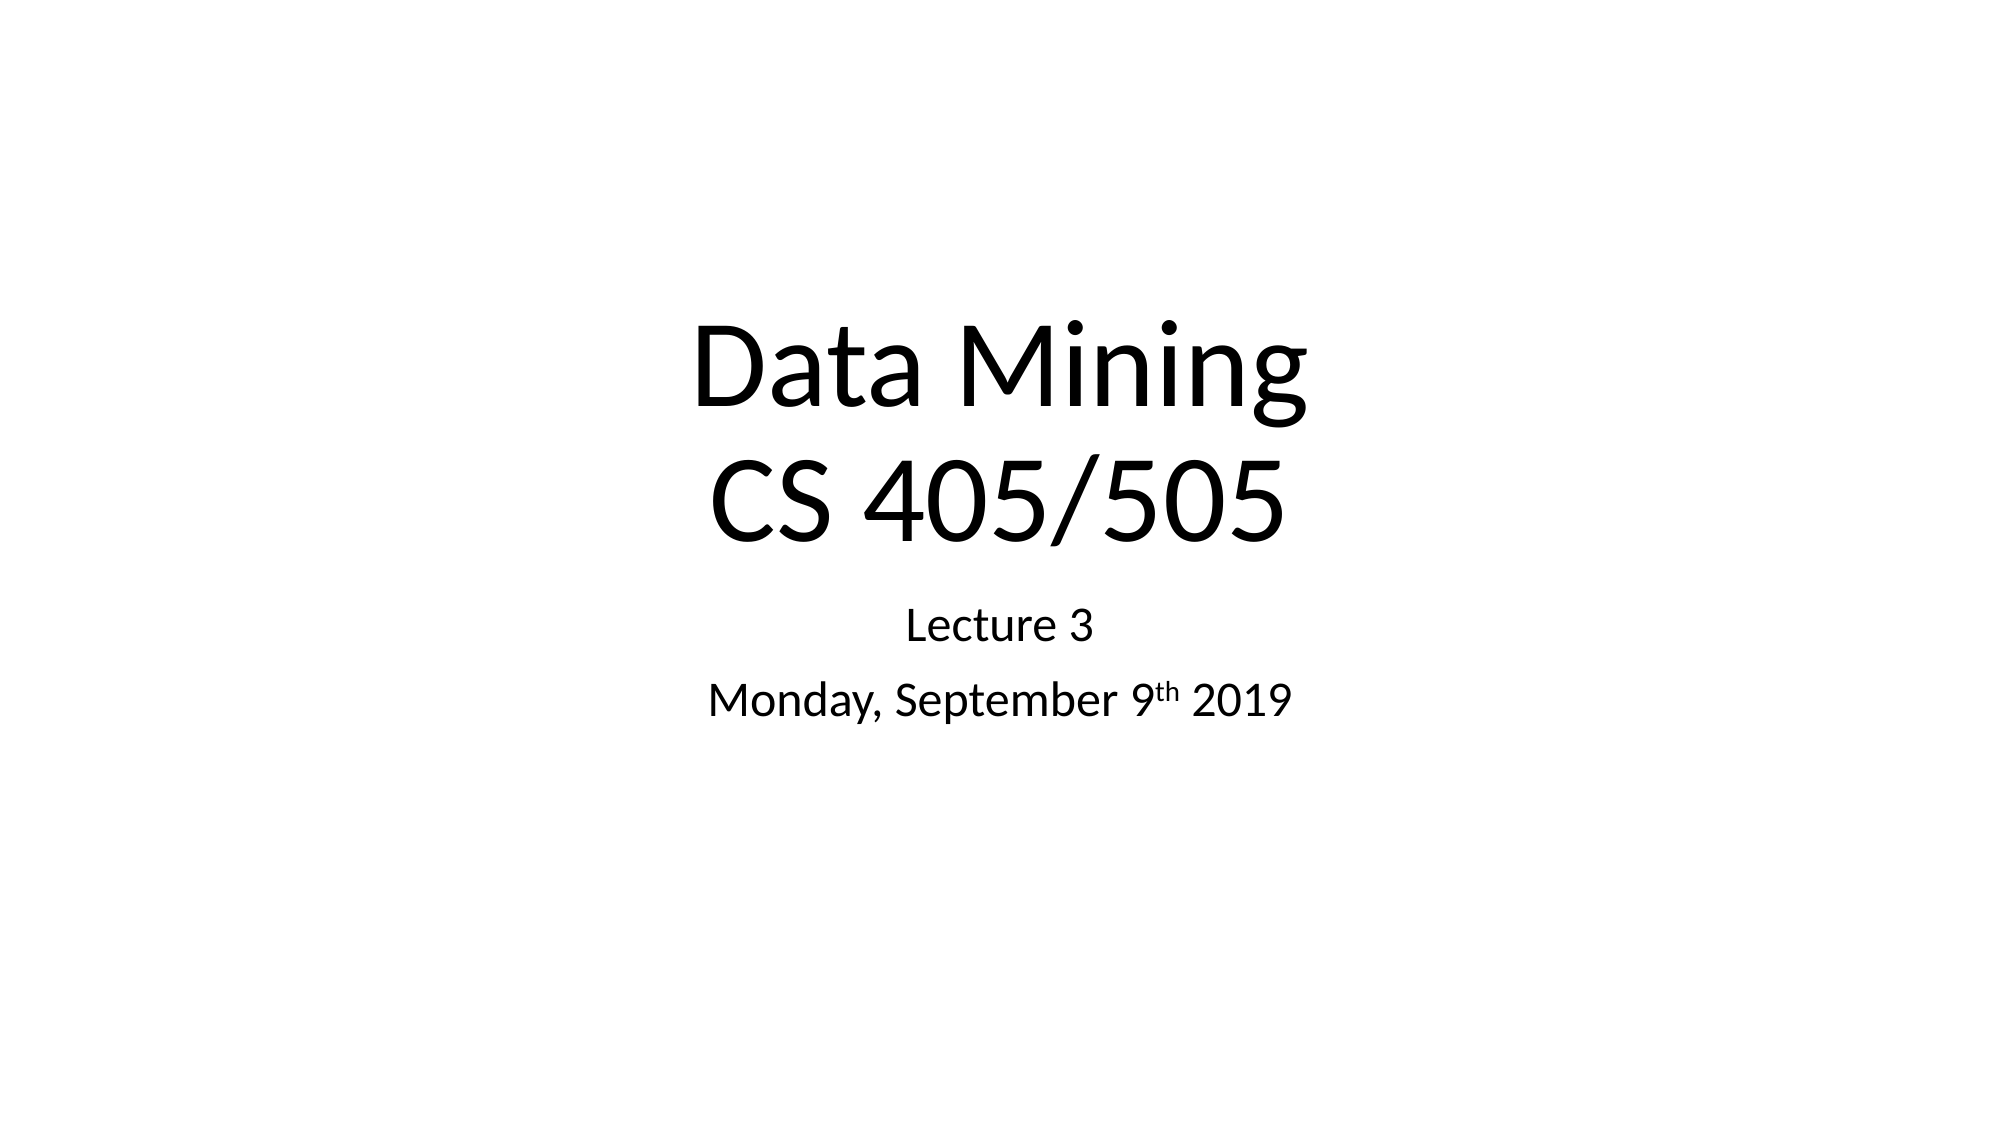

# Data Mining CS 405/505
Lecture 3
Monday, September 9th 2019